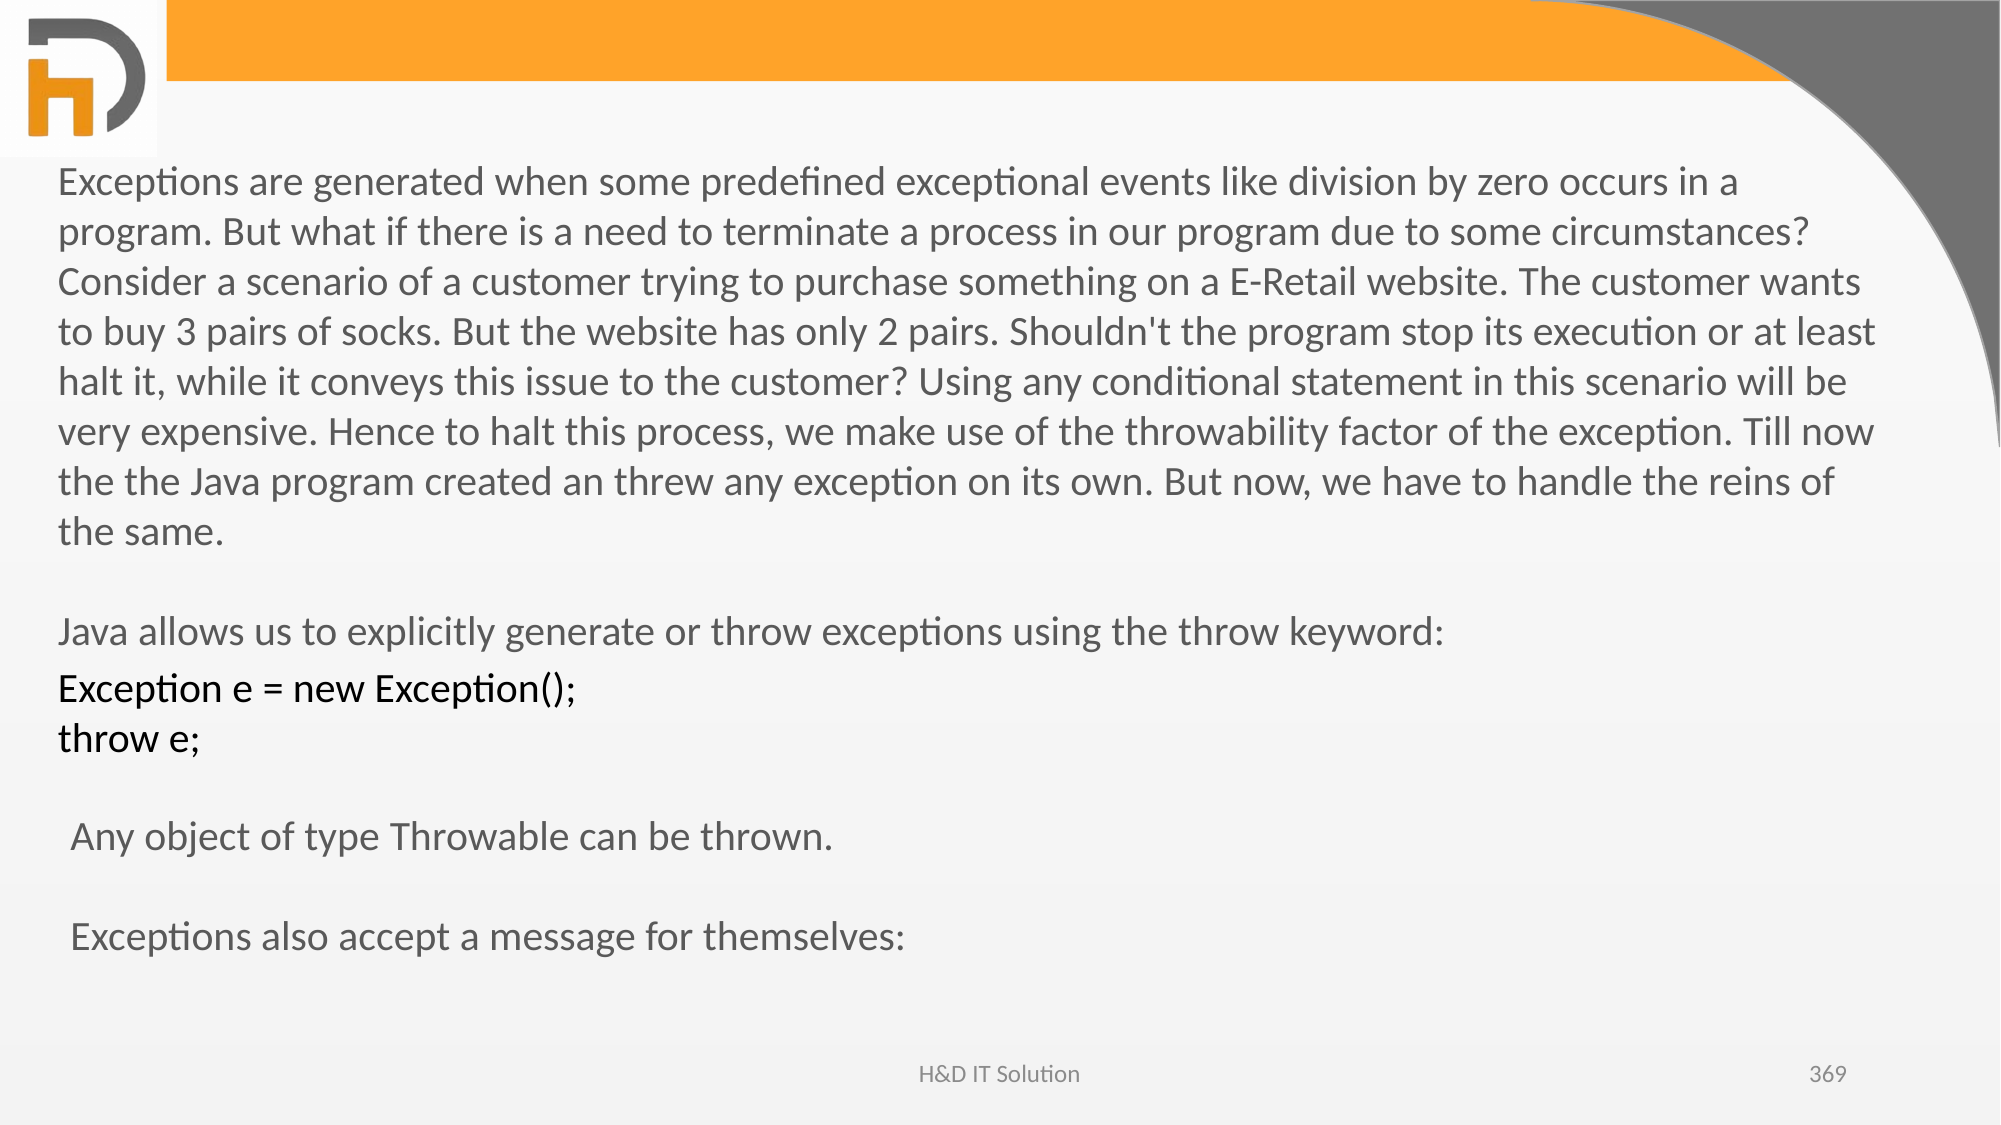

Exceptions are generated when some predefined exceptional events like division by zero occurs in a program. But what if there is a need to terminate a process in our program due to some circumstances?
Consider a scenario of a customer trying to purchase something on a E-Retail website. The customer wants to buy 3 pairs of socks. But the website has only 2 pairs. Shouldn't the program stop its execution or at least halt it, while it conveys this issue to the customer? Using any conditional statement in this scenario will be very expensive. Hence to halt this process, we make use of the throwability factor of the exception. Till now the the Java program created an threw any exception on its own. But now, we have to handle the reins of the same.

Java allows us to explicitly generate or throw exceptions using the throw keyword:
Exception e = new Exception();
throw e;
Any object of type Throwable can be thrown.

Exceptions also accept a message for themselves:
H&D IT Solution
369